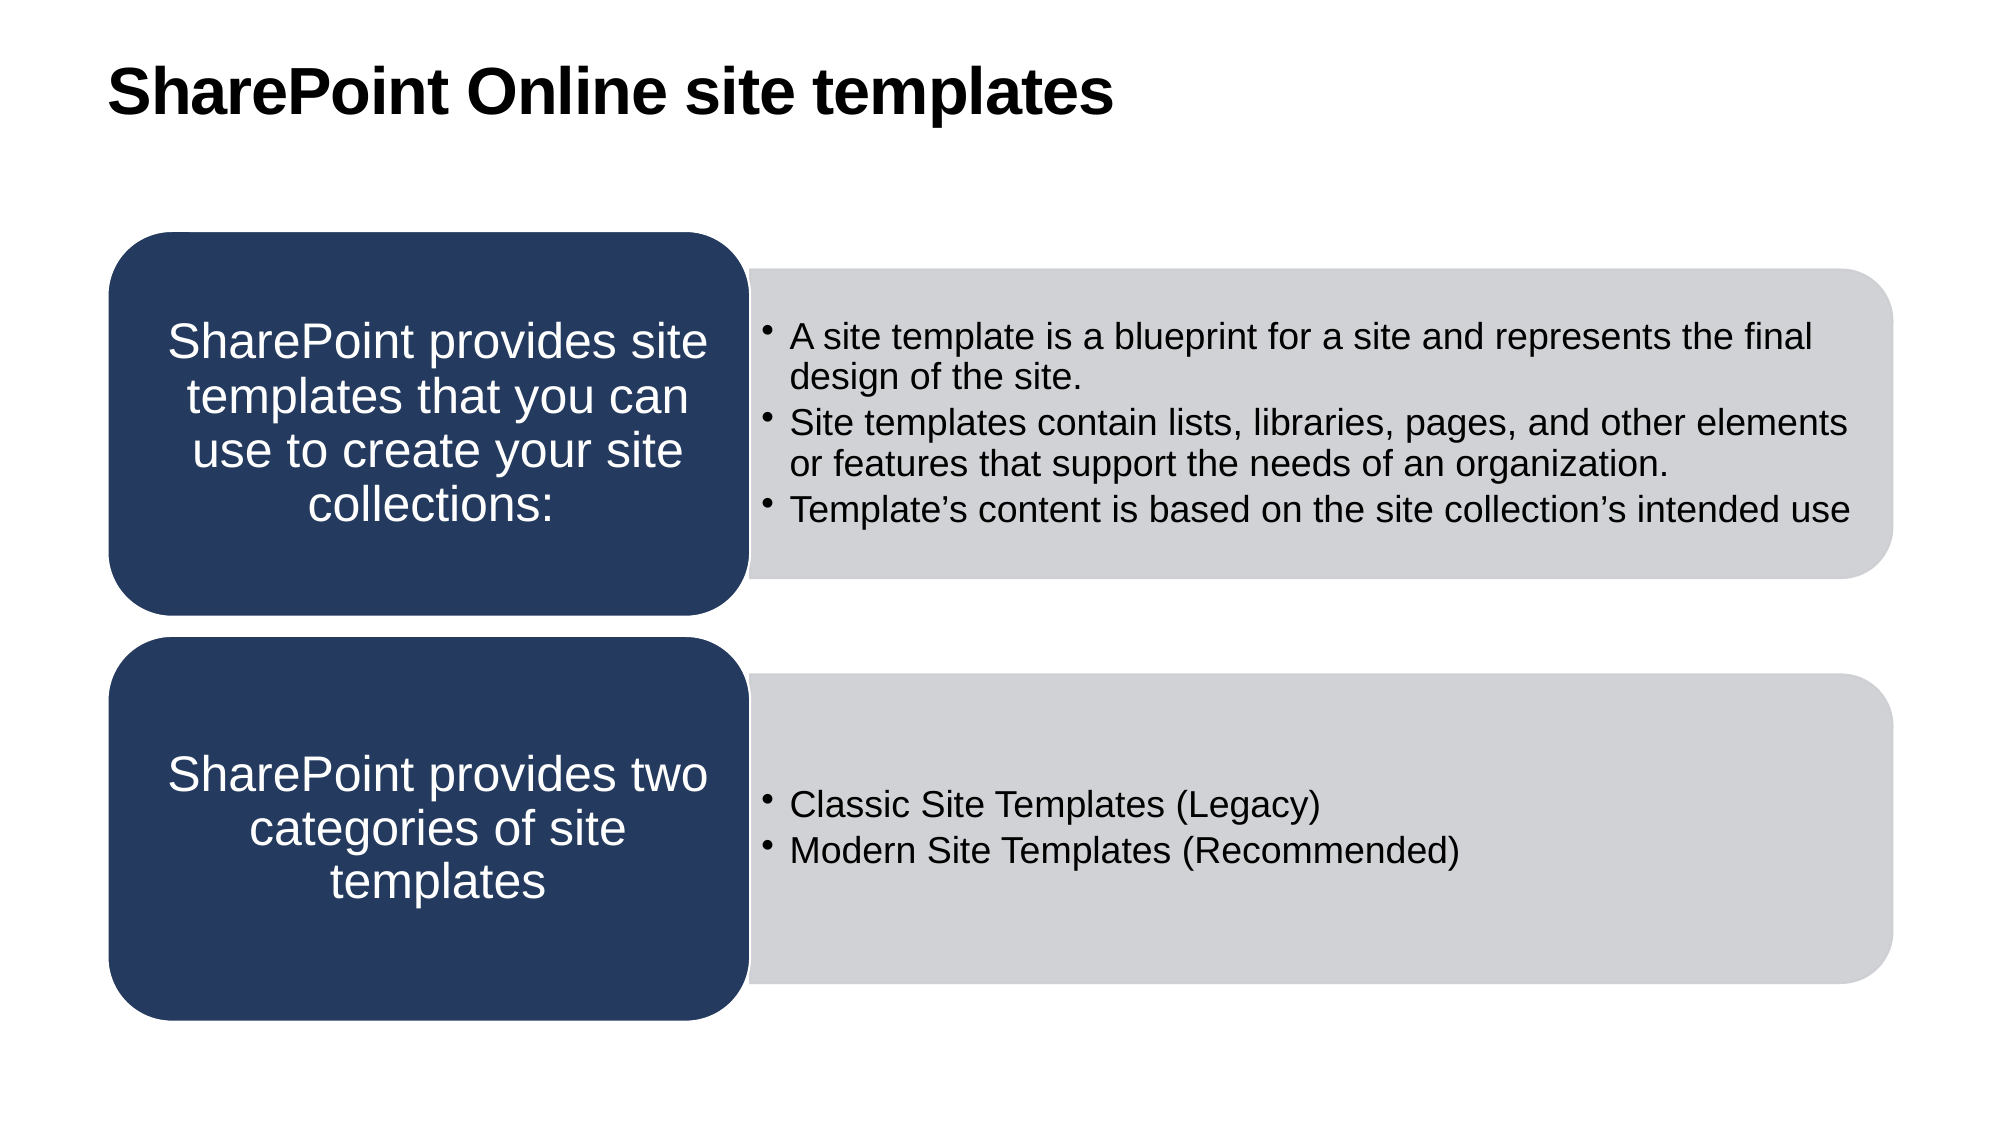

# SharePoint Online site templates
A site template is a blueprint for a site and represents the final design of the site.
Site templates contain lists, libraries, pages, and other elements or features that support the needs of an organization.
Template’s content is based on the site collection’s intended use
SharePoint provides site templates that you can use to create your site collections:
Classic Site Templates (Legacy)
Modern Site Templates (Recommended)
SharePoint provides two categories of site templates